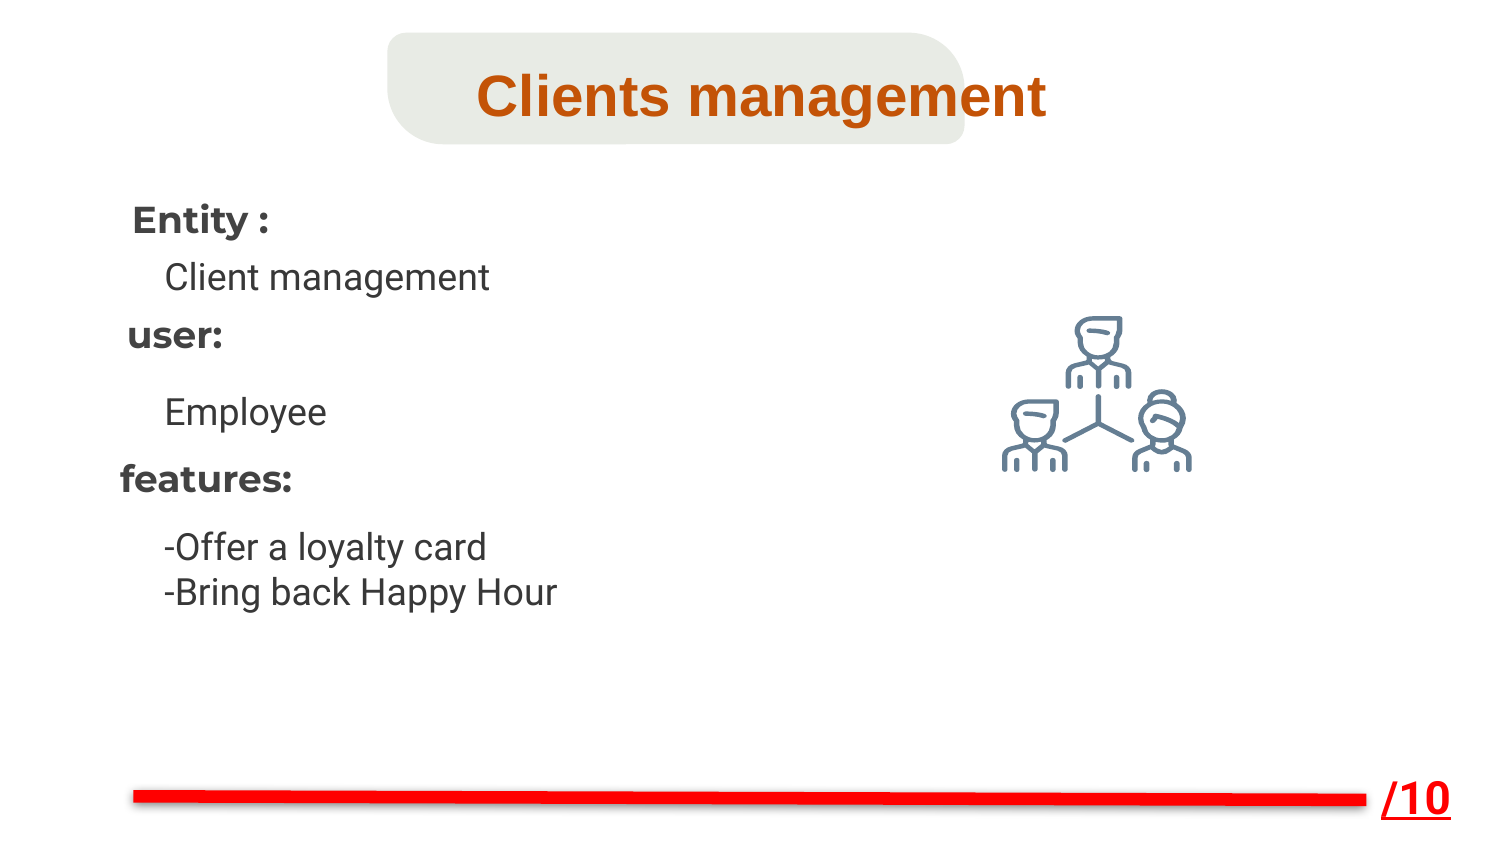

Clients management

Client management

Employee

-Offer a loyalty card
-Bring back Happy Hour

Entity :
user:

features:
/10